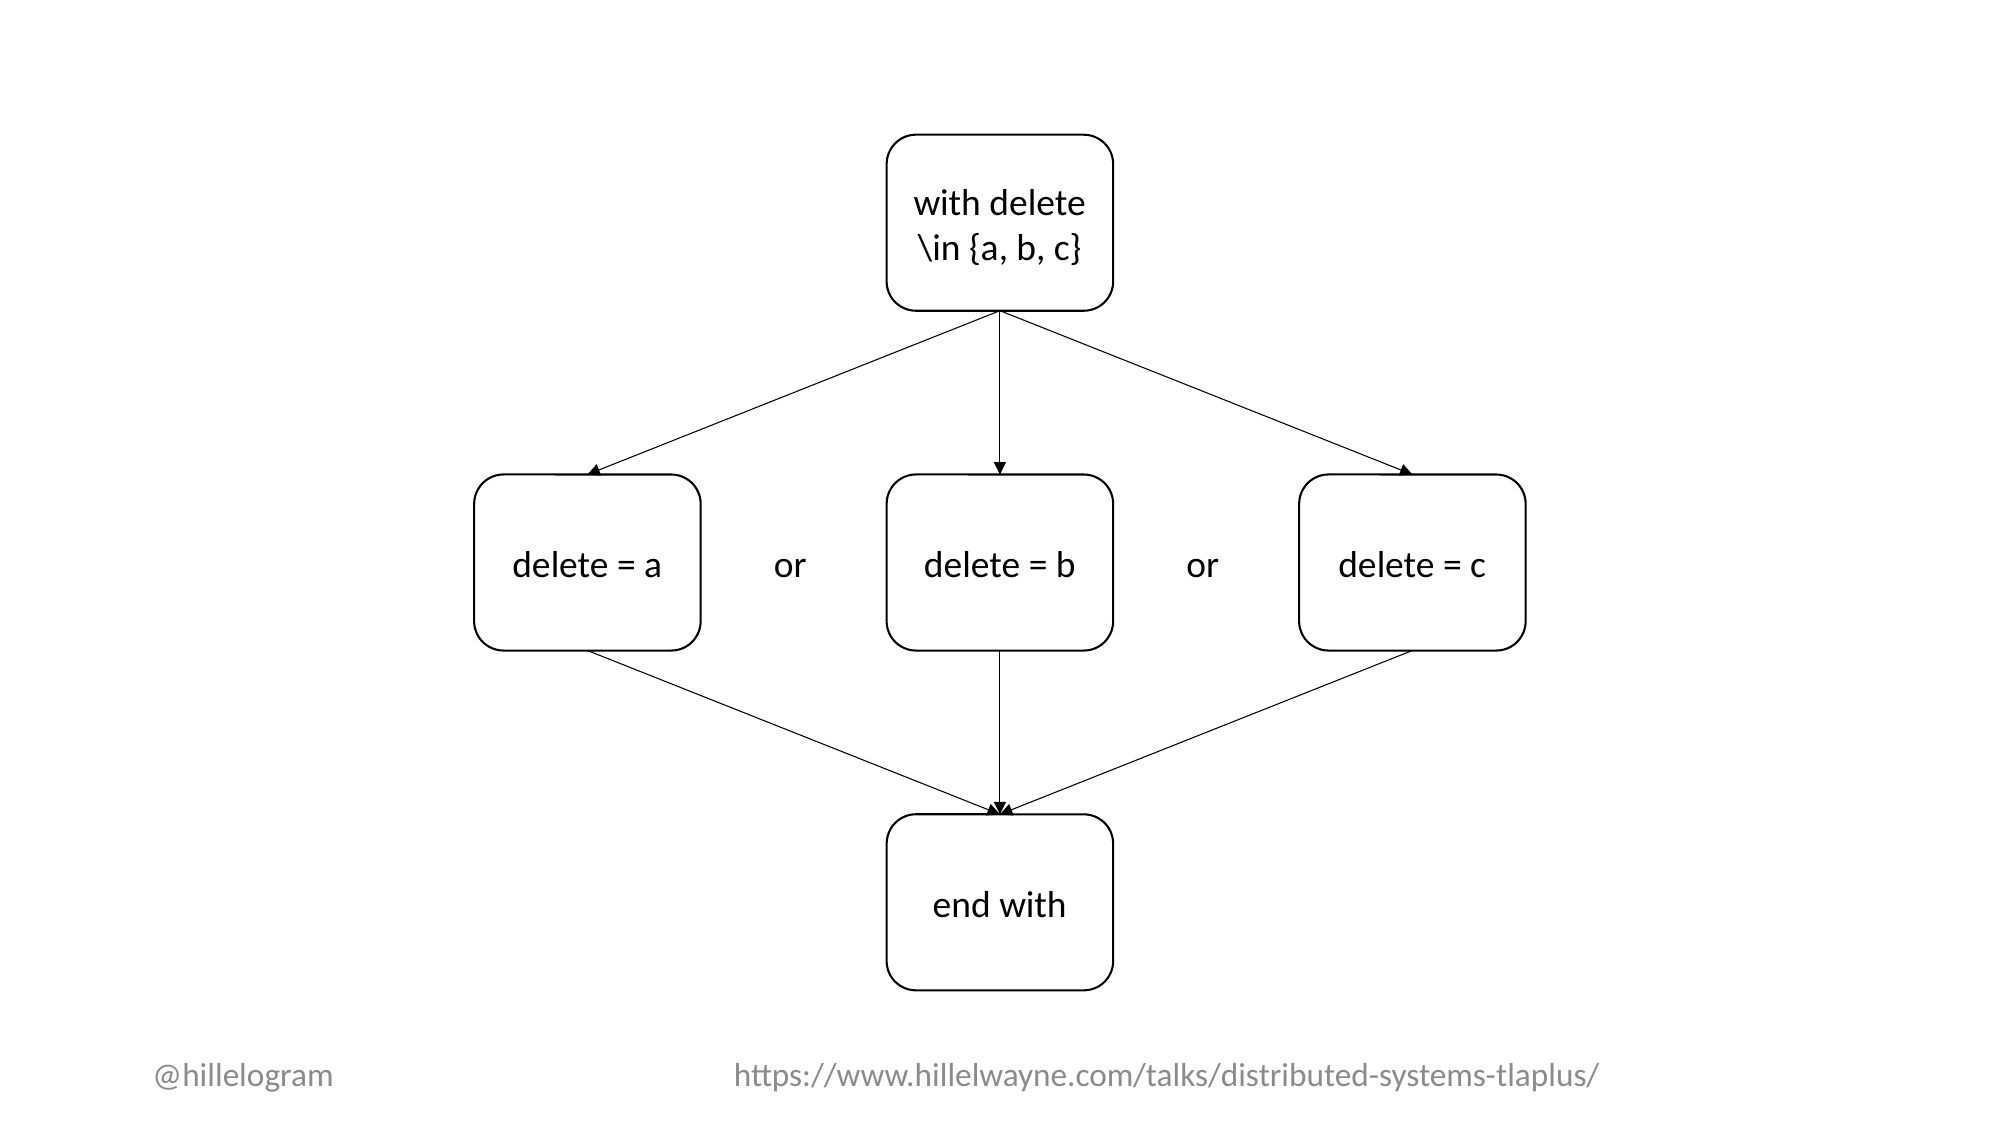

with delete
\in {a, b, c}
delete = a
delete = b
delete = c
or
or
end with
@hillelogram
https://www.hillelwayne.com/talks/distributed-systems-tlaplus/